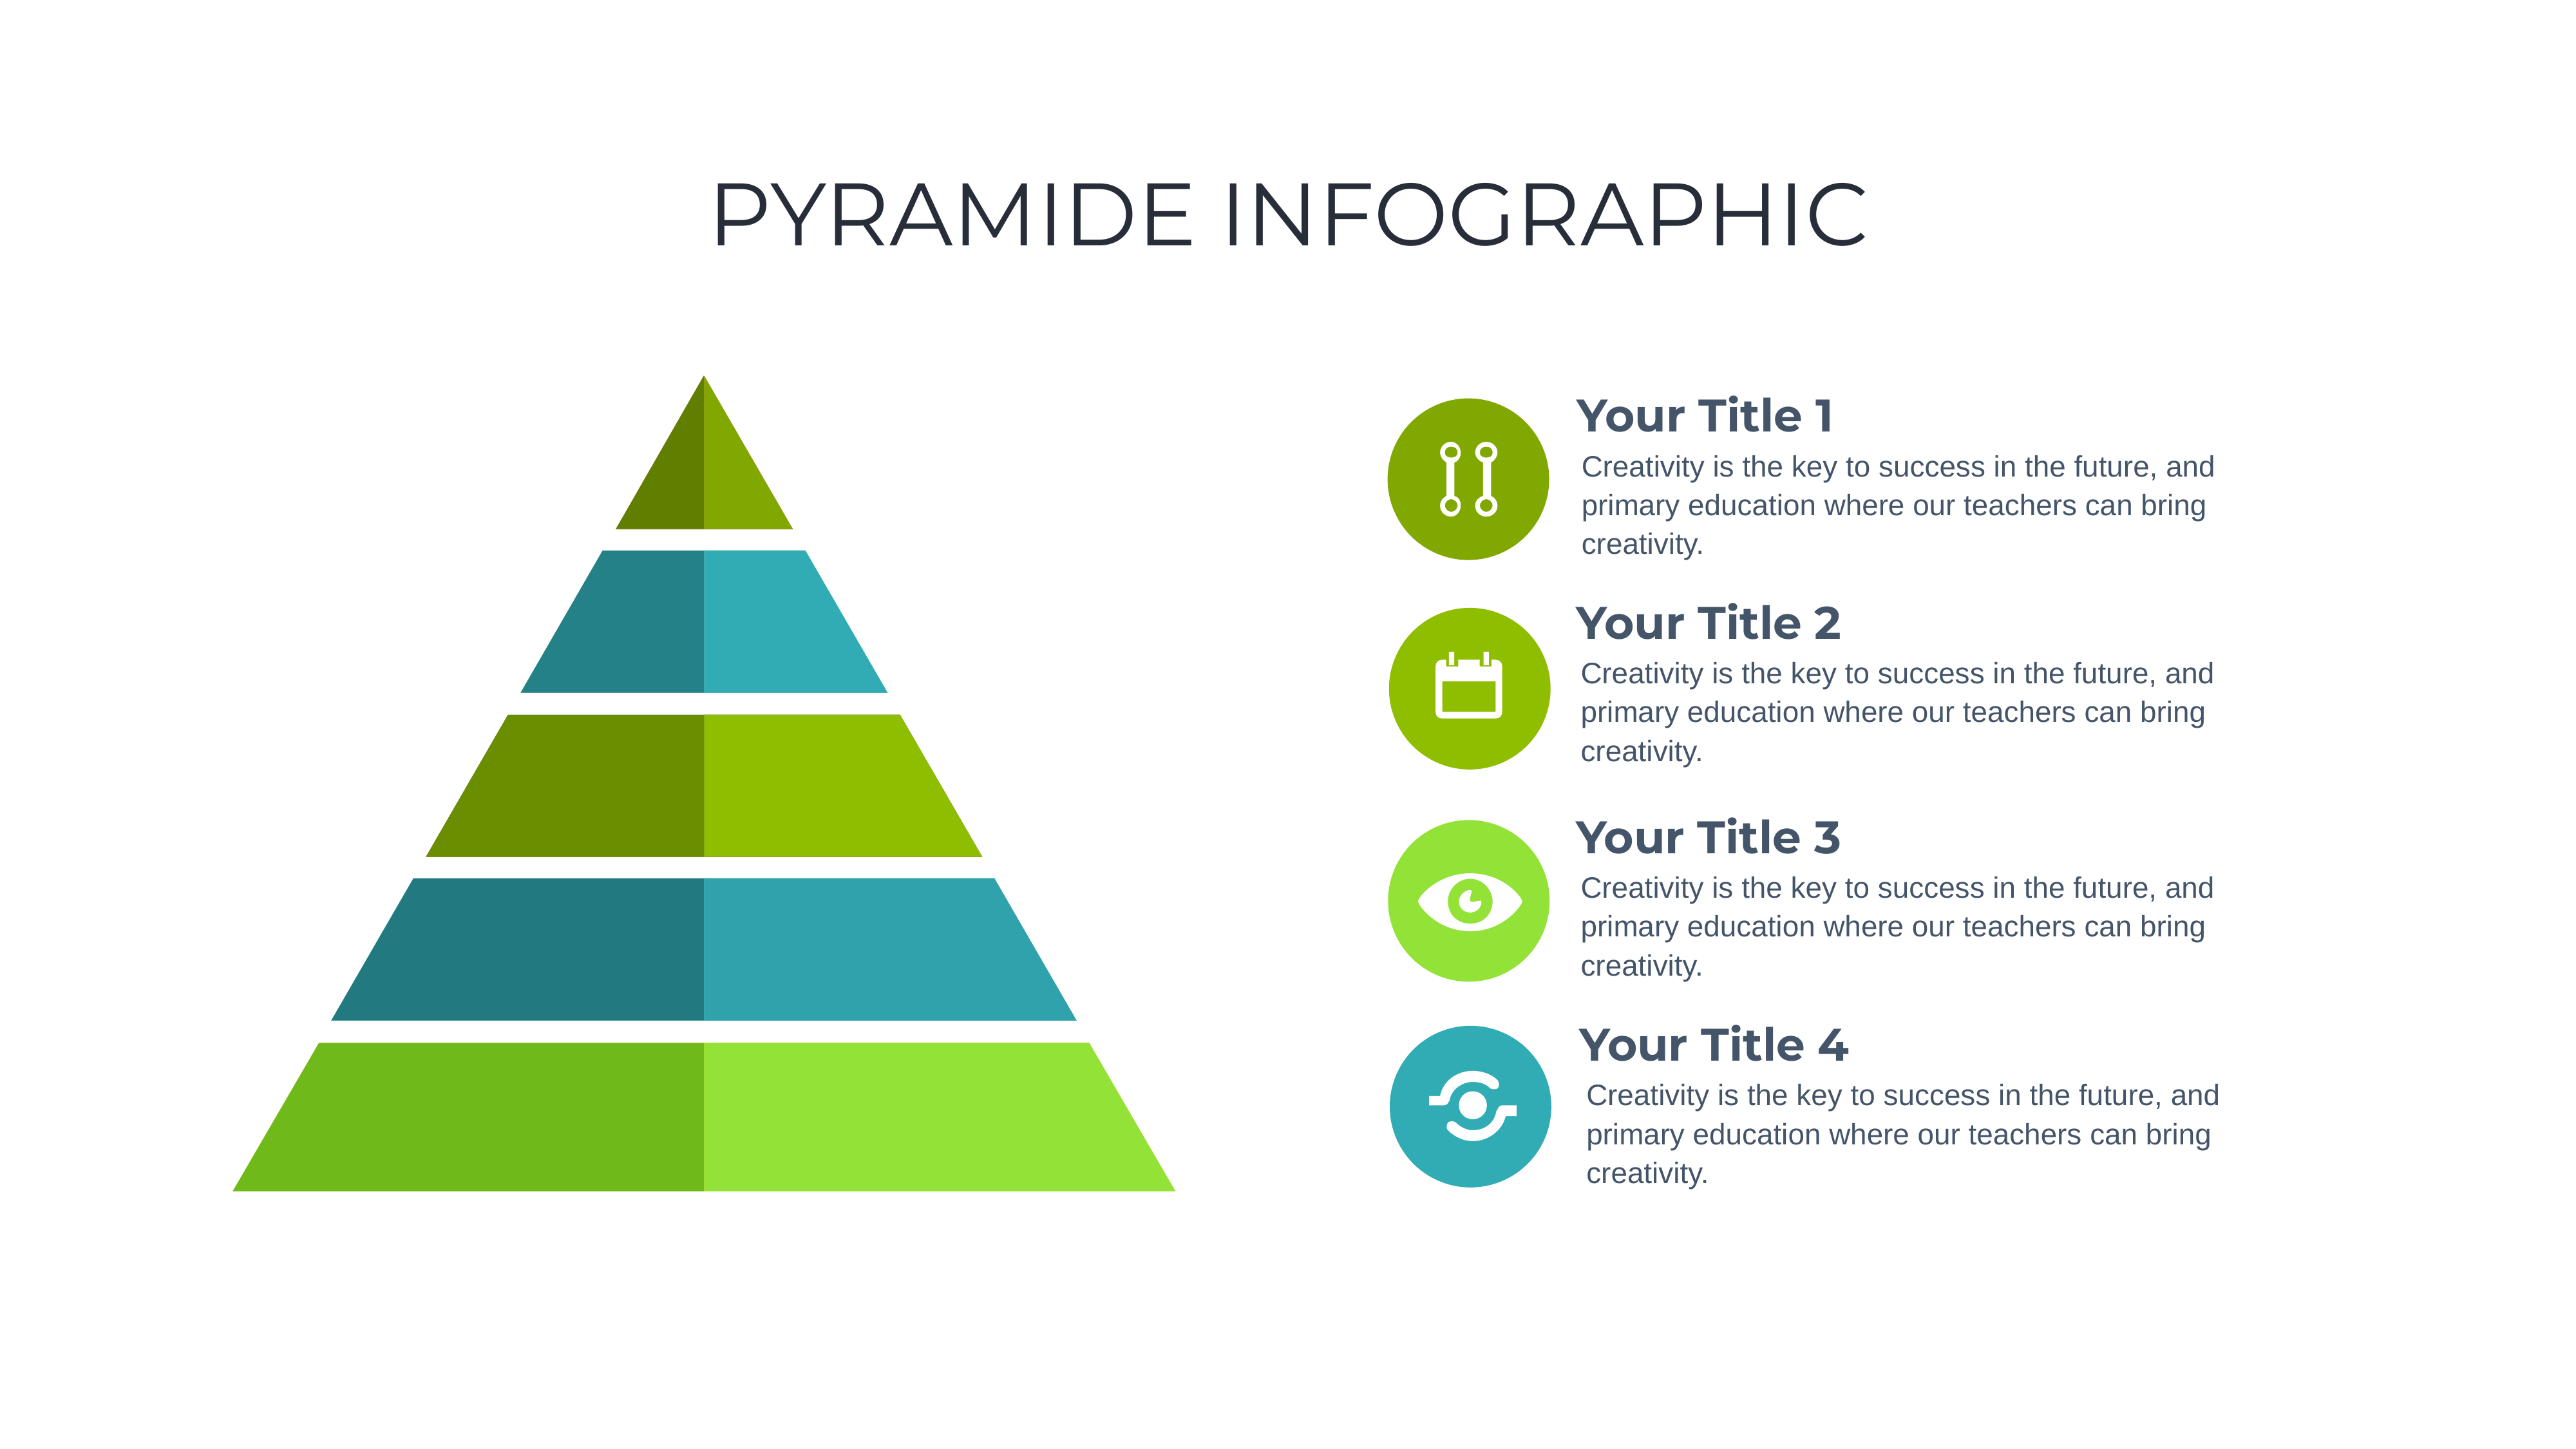

# PYRAMIDE INFOGRAPHIC
Your Title 1

Creativity is the key to success in the future, and primary education where our teachers can bring creativity.

Your Title 2

Creativity is the key to success in the future, and primary education where our teachers can bring creativity.

Your Title 3

Creativity is the key to success in the future, and primary education where our teachers can bring creativity.

Your Title 4

Creativity is the key to success in the future, and primary education where our teachers can bring creativity.